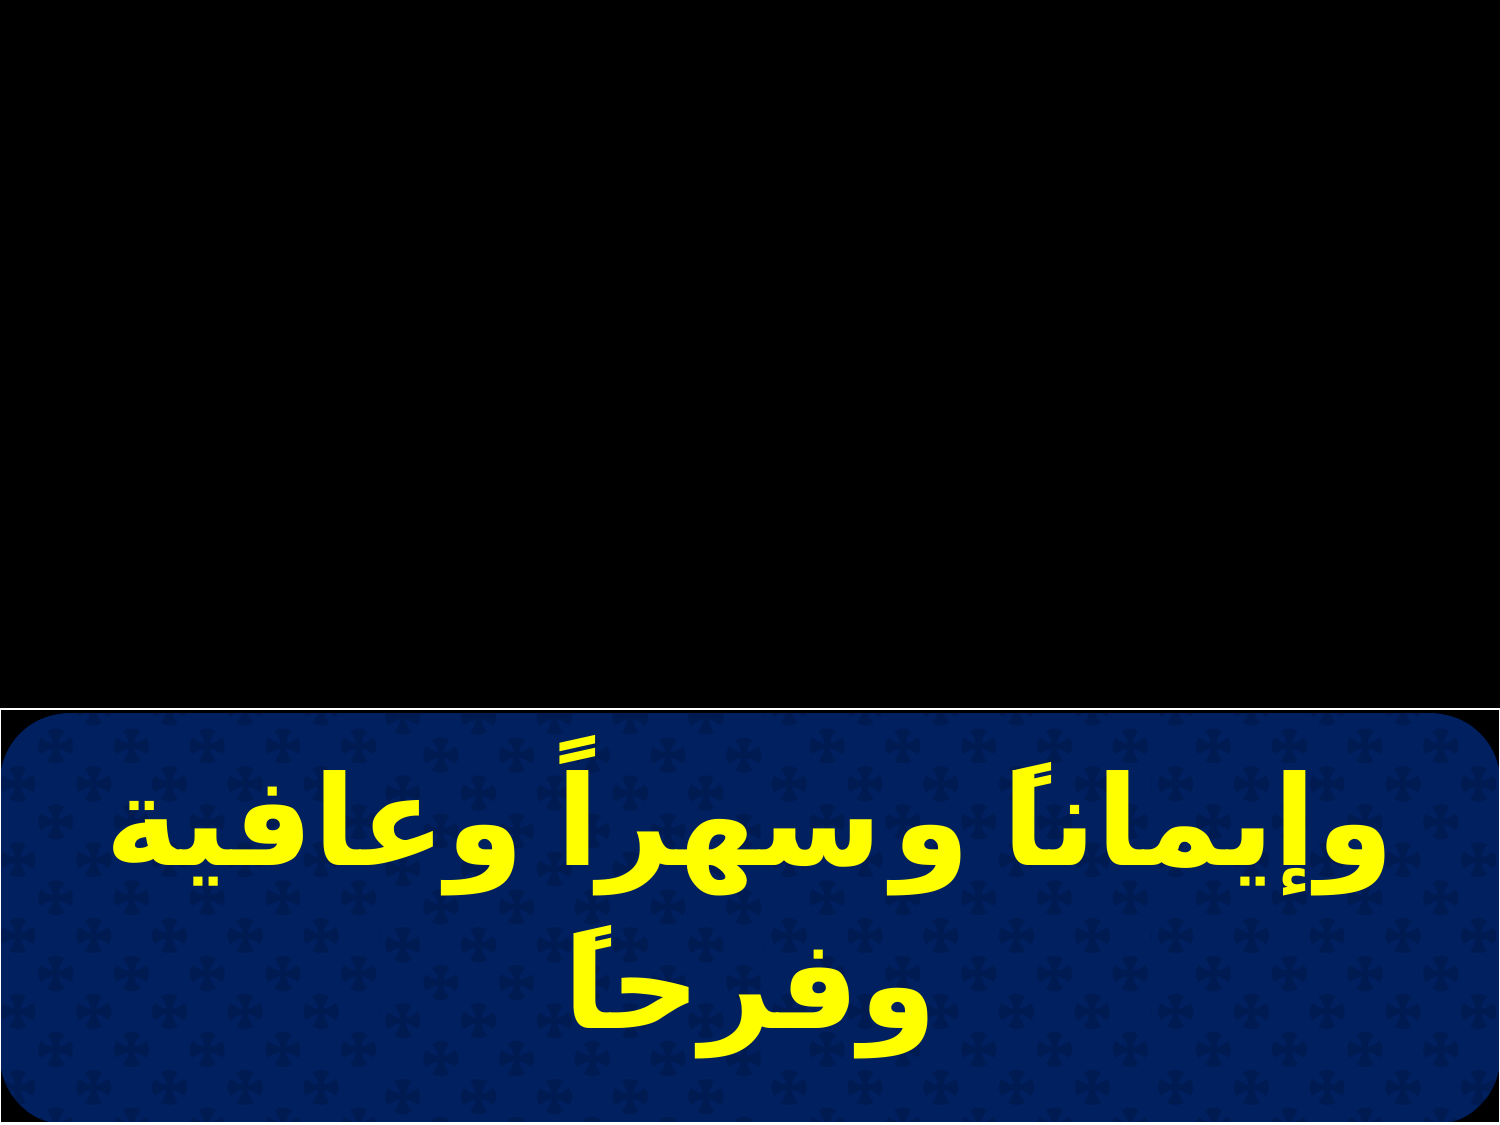

| وإيماناً وسهراً وعافية وفرحاً |
| --- |